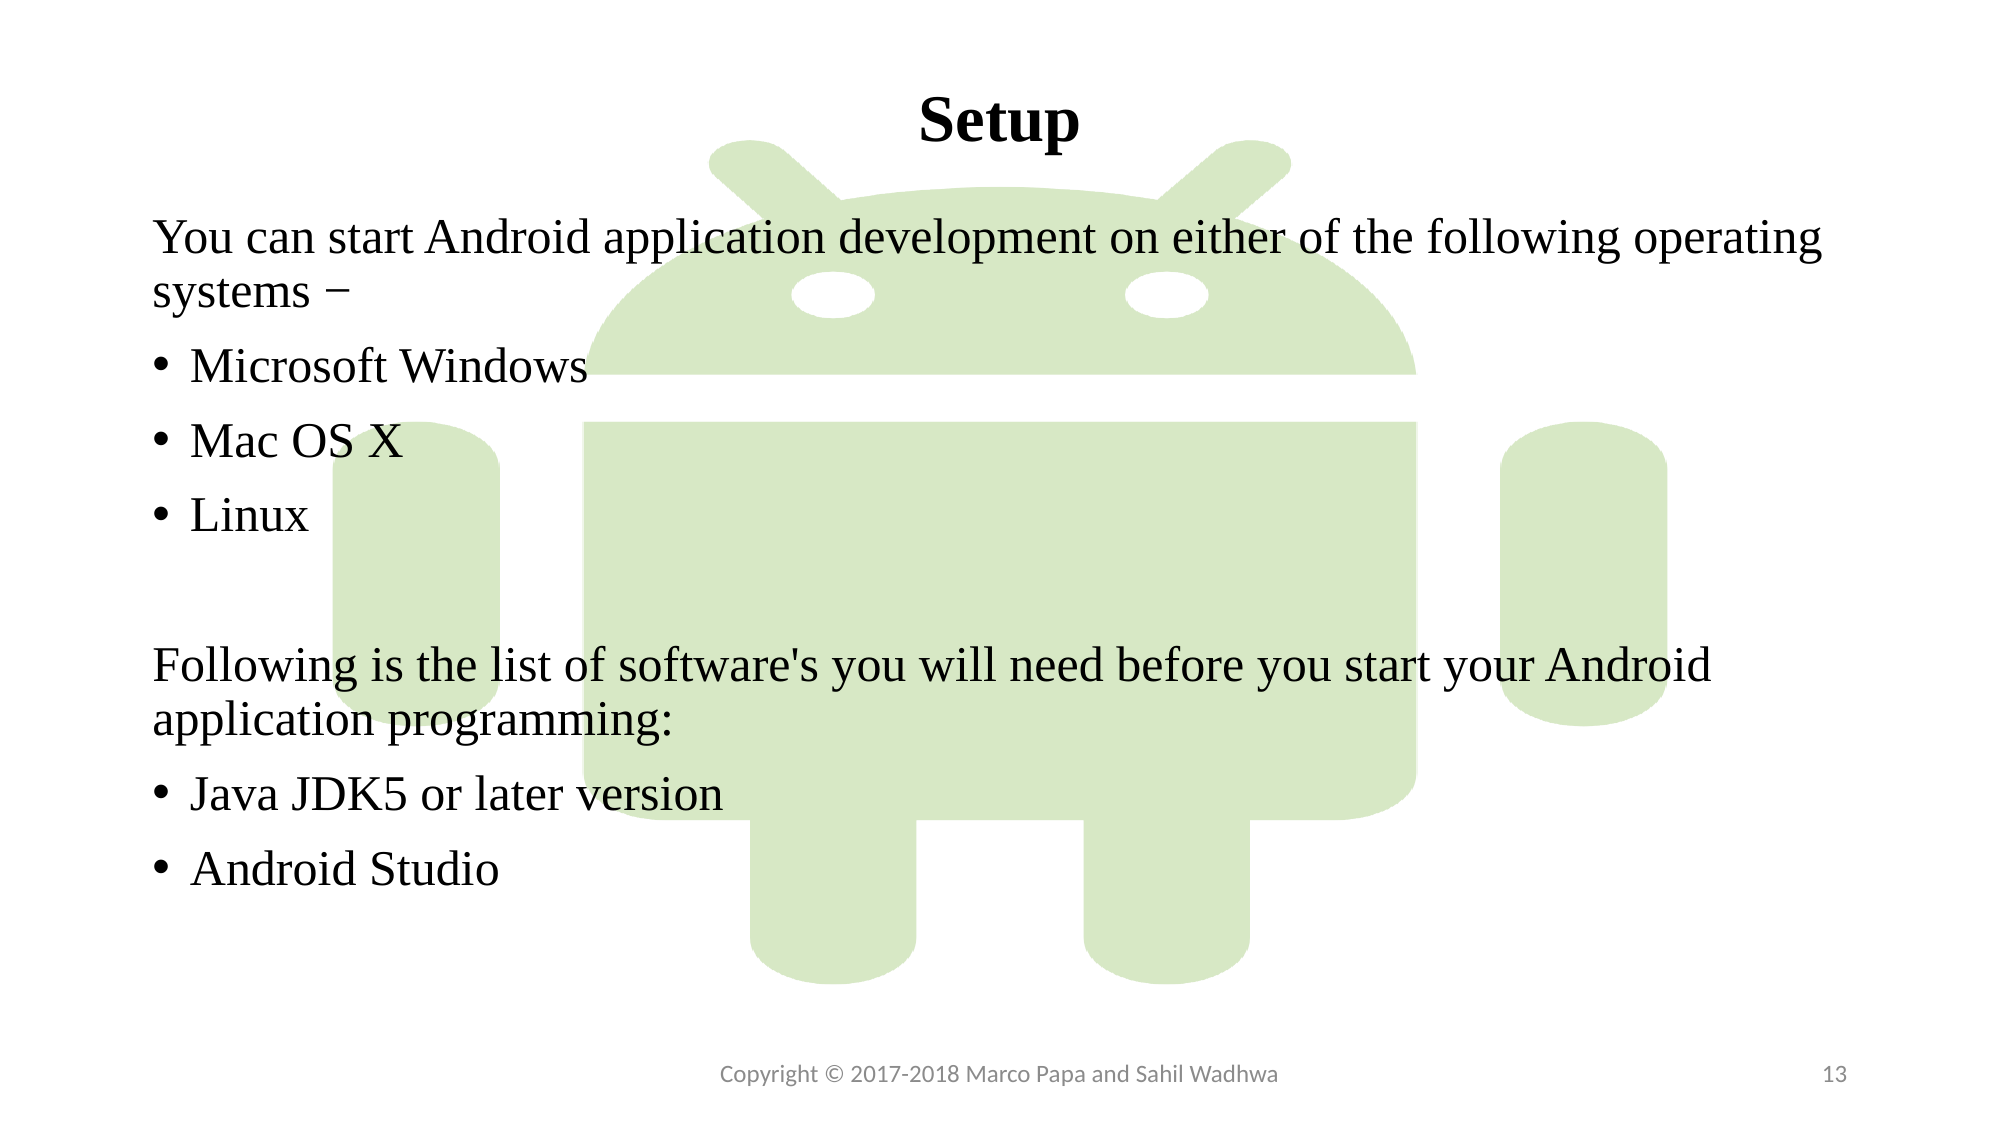

# Setup
You can start Android application development on either of the following operating systems −
Microsoft Windows
Mac OS X
Linux

Following is the list of software's you will need before you start your Android application programming:
Java JDK5 or later version
Android Studio

Copyright © 2017-2018 Marco Papa and Sahil Wadhwa
13